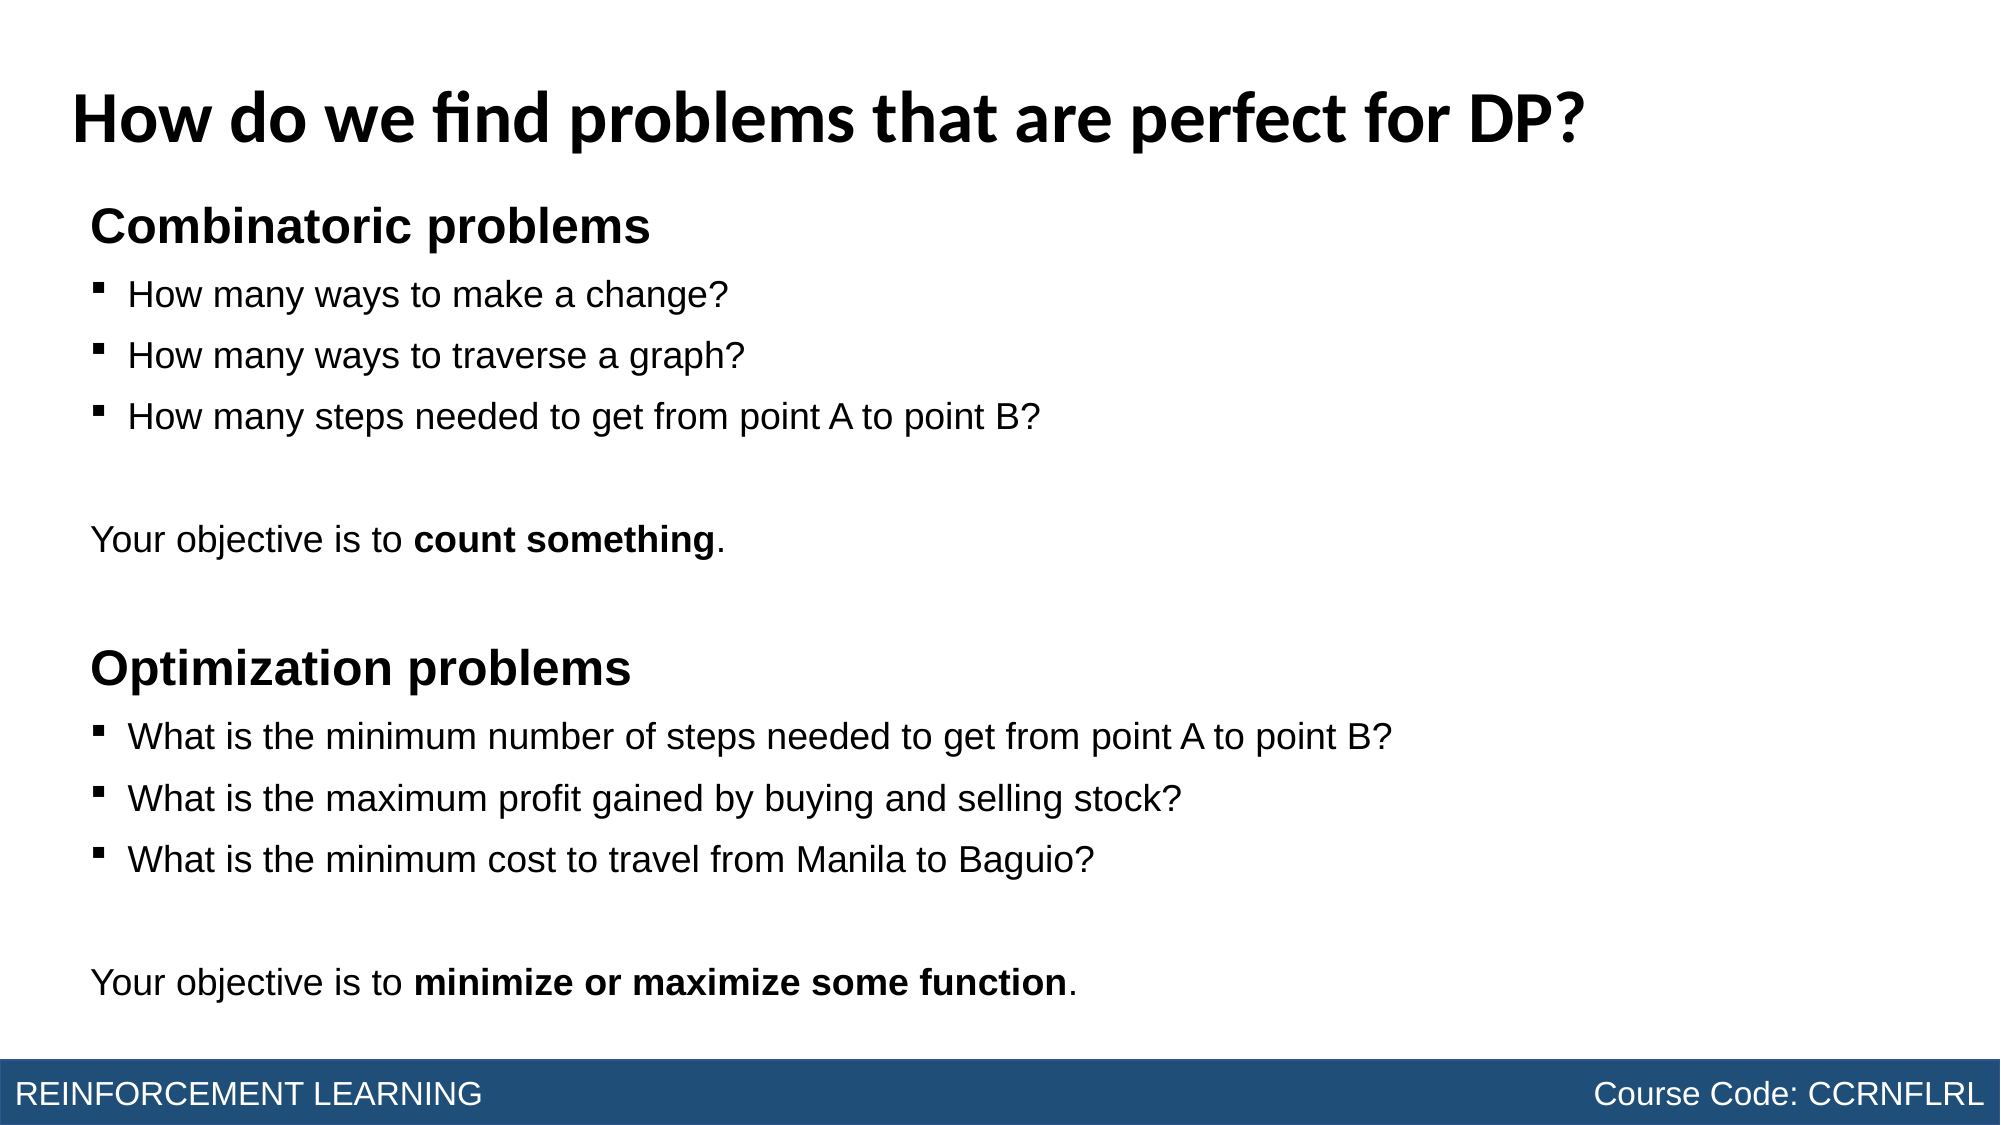

Course Code: CCINCOM/L
INTRODUCTION TO COMPUTING
# How do we find problems that are perfect for DP?
Combinatoric problems
How many ways to make a change?
How many ways to traverse a graph?
How many steps needed to get from point A to point B?

Your objective is to count something.

Optimization problems
What is the minimum number of steps needed to get from point A to point B?
What is the maximum profit gained by buying and selling stock?
What is the minimum cost to travel from Manila to Baguio?

Your objective is to minimize or maximize some function.

Joseph Marvin R. Imperial
REINFORCEMENT LEARNING
NU College of Computing and Information Technologies
Course Code: CCRNFLRL